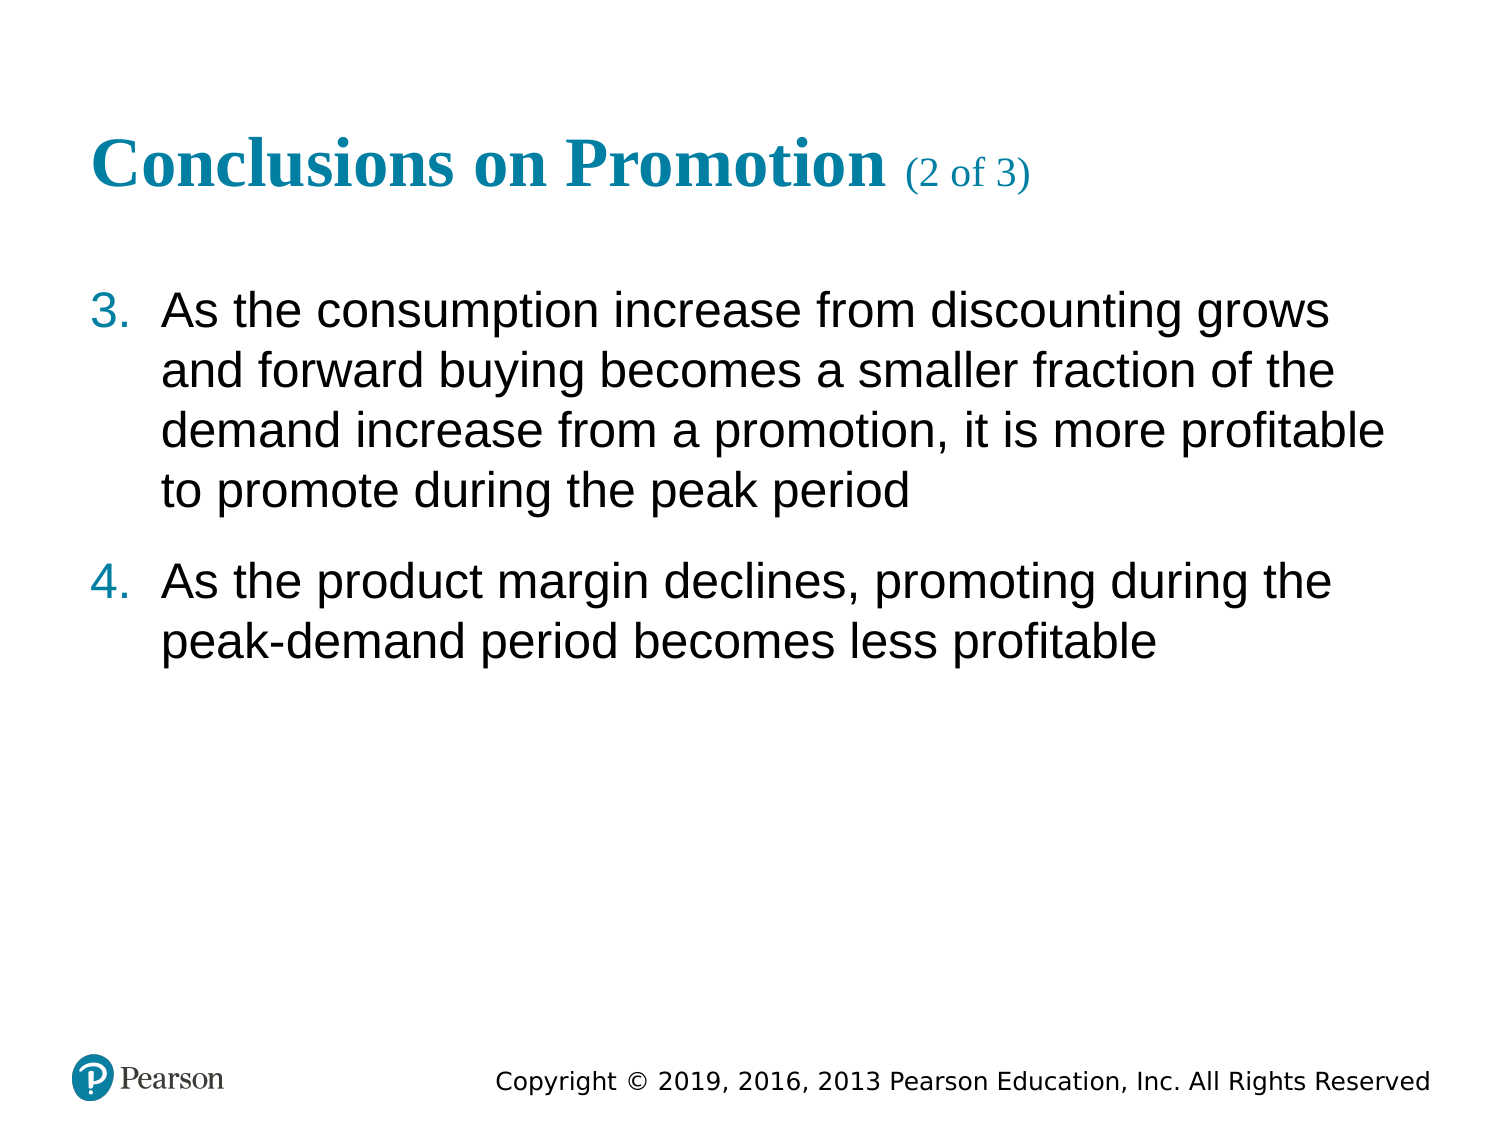

# Conclusions on Promotion (2 of 3)
As the consumption increase from discounting grows and forward buying becomes a smaller fraction of the demand increase from a promotion, it is more profitable to promote during the peak period
As the product margin declines, promoting during the peak-demand period becomes less profitable